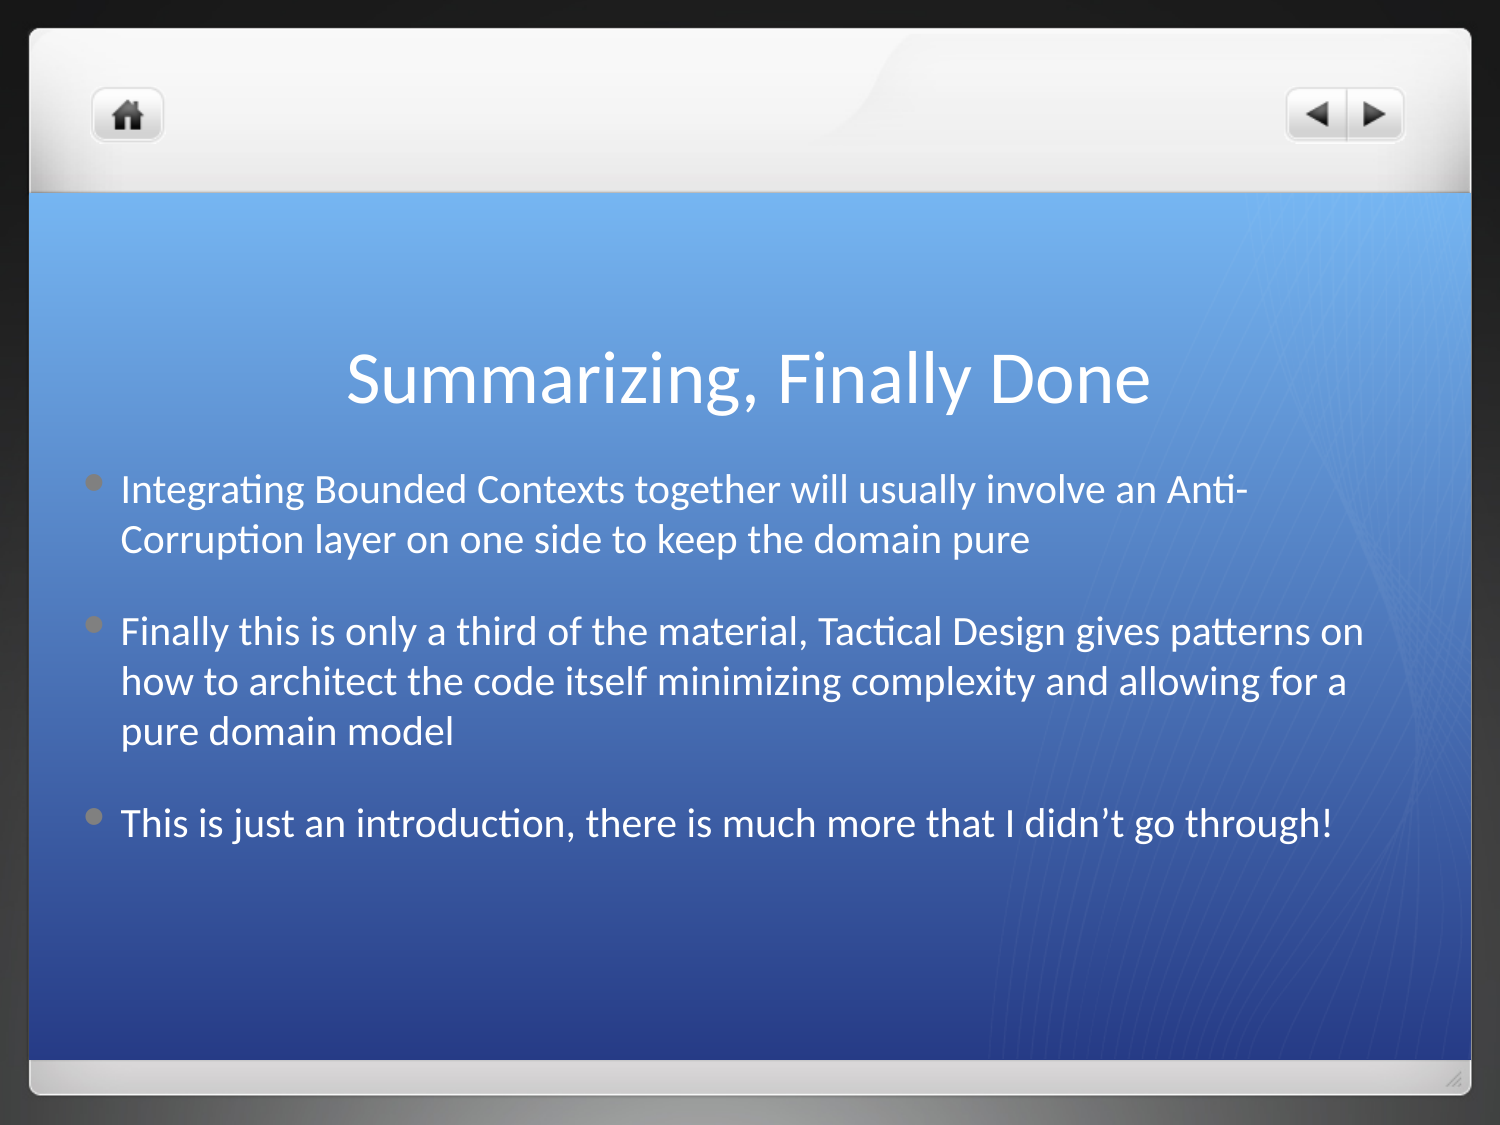

# Summarizing, Finally Done
Integrating Bounded Contexts together will usually involve an Anti-Corruption layer on one side to keep the domain pure
Finally this is only a third of the material, Tactical Design gives patterns on how to architect the code itself minimizing complexity and allowing for a pure domain model
This is just an introduction, there is much more that I didn’t go through!